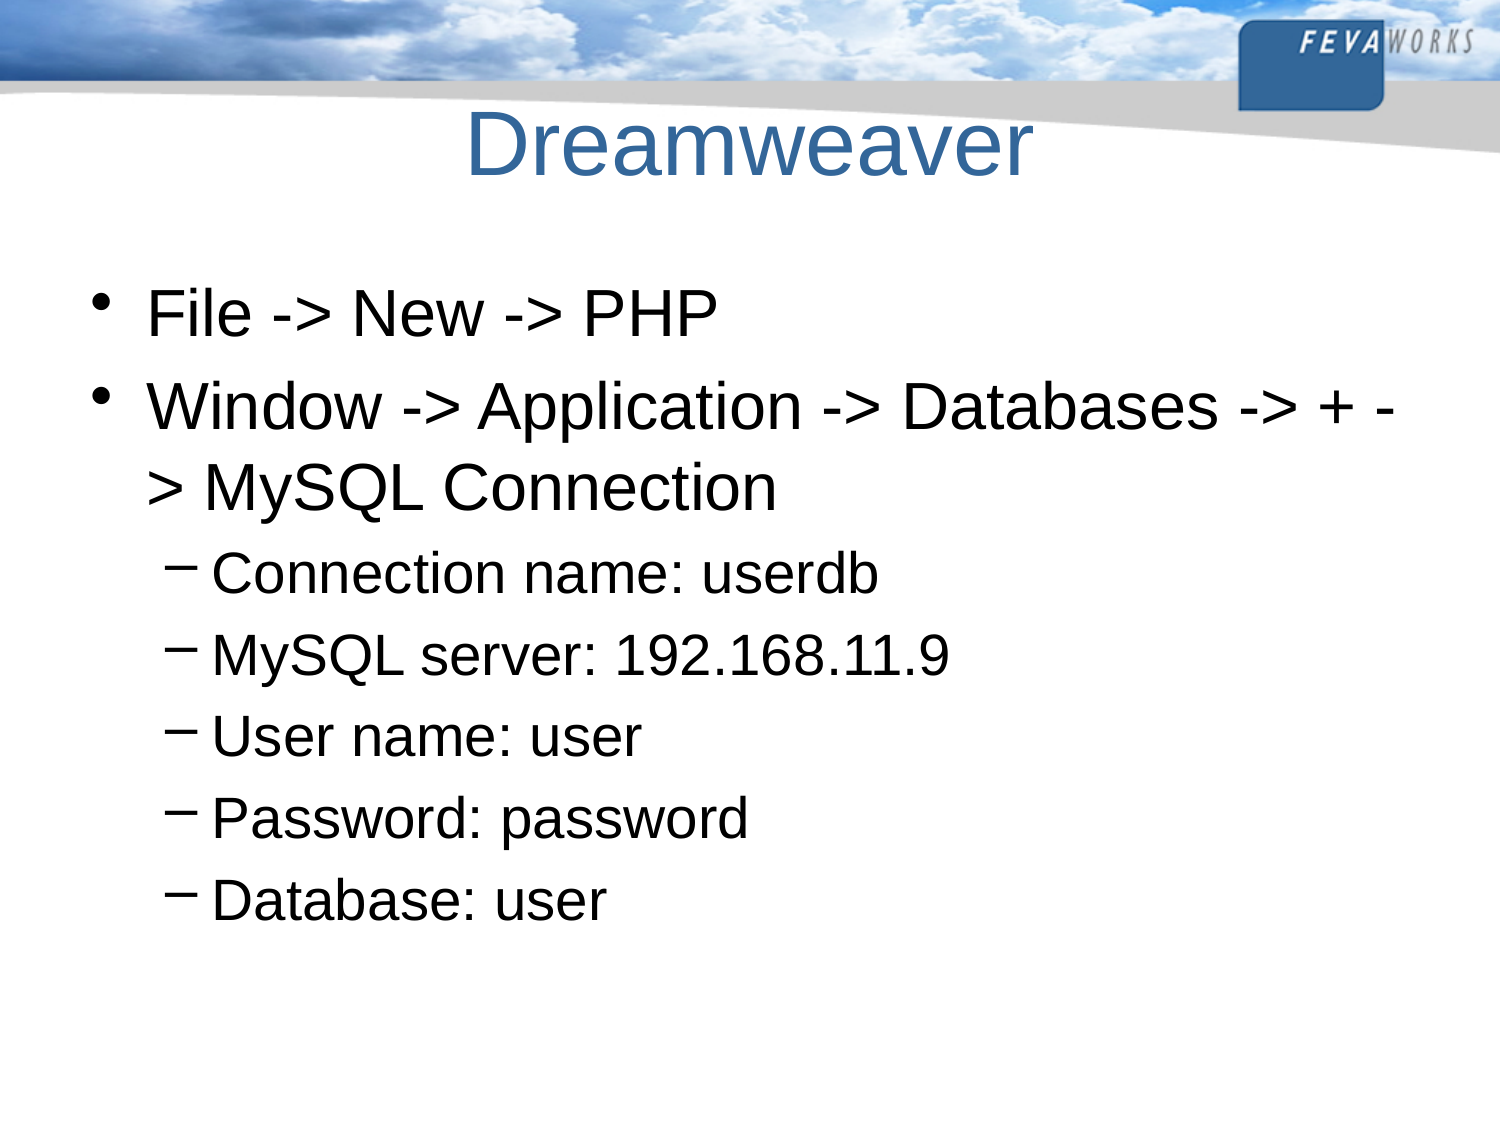

# Dreamweaver
File -> New -> PHP
Window -> Application -> Databases -> + -> MySQL Connection
Connection name: userdb
MySQL server: 192.168.11.9
User name: user
Password: password
Database: user